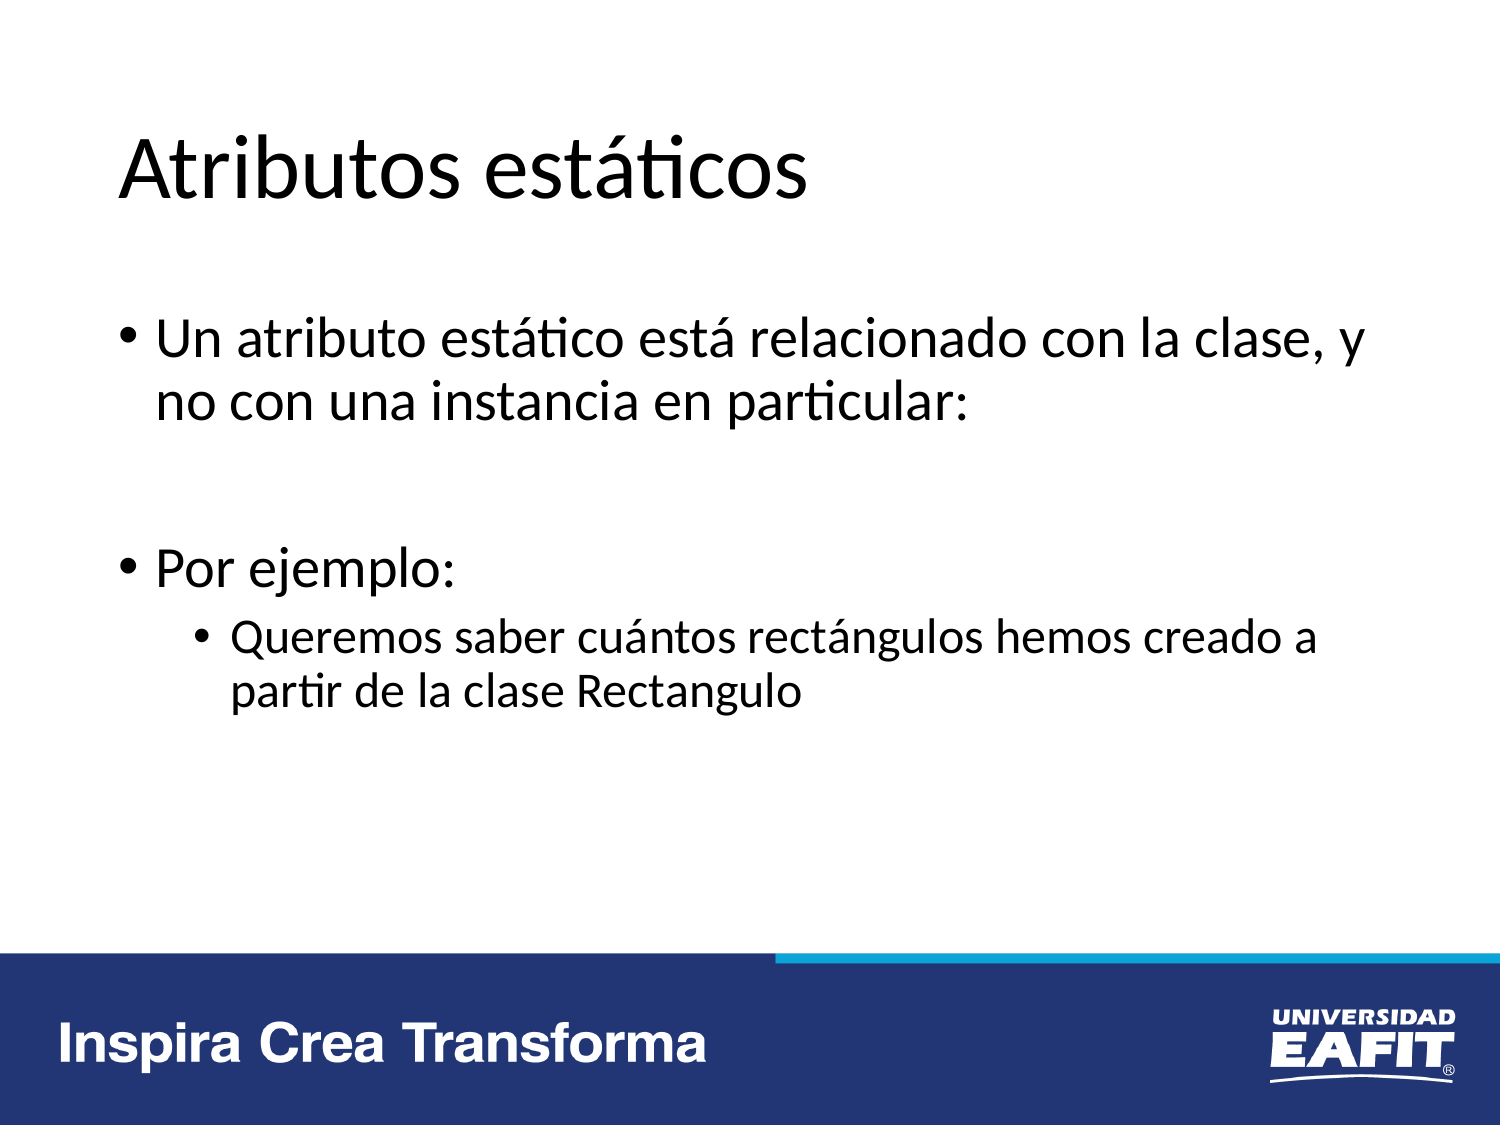

# Atributos estáticos
Un atributo estático está relacionado con la clase, y no con una instancia en particular:

Por ejemplo:
Queremos saber cuántos rectángulos hemos creado a partir de la clase Rectangulo